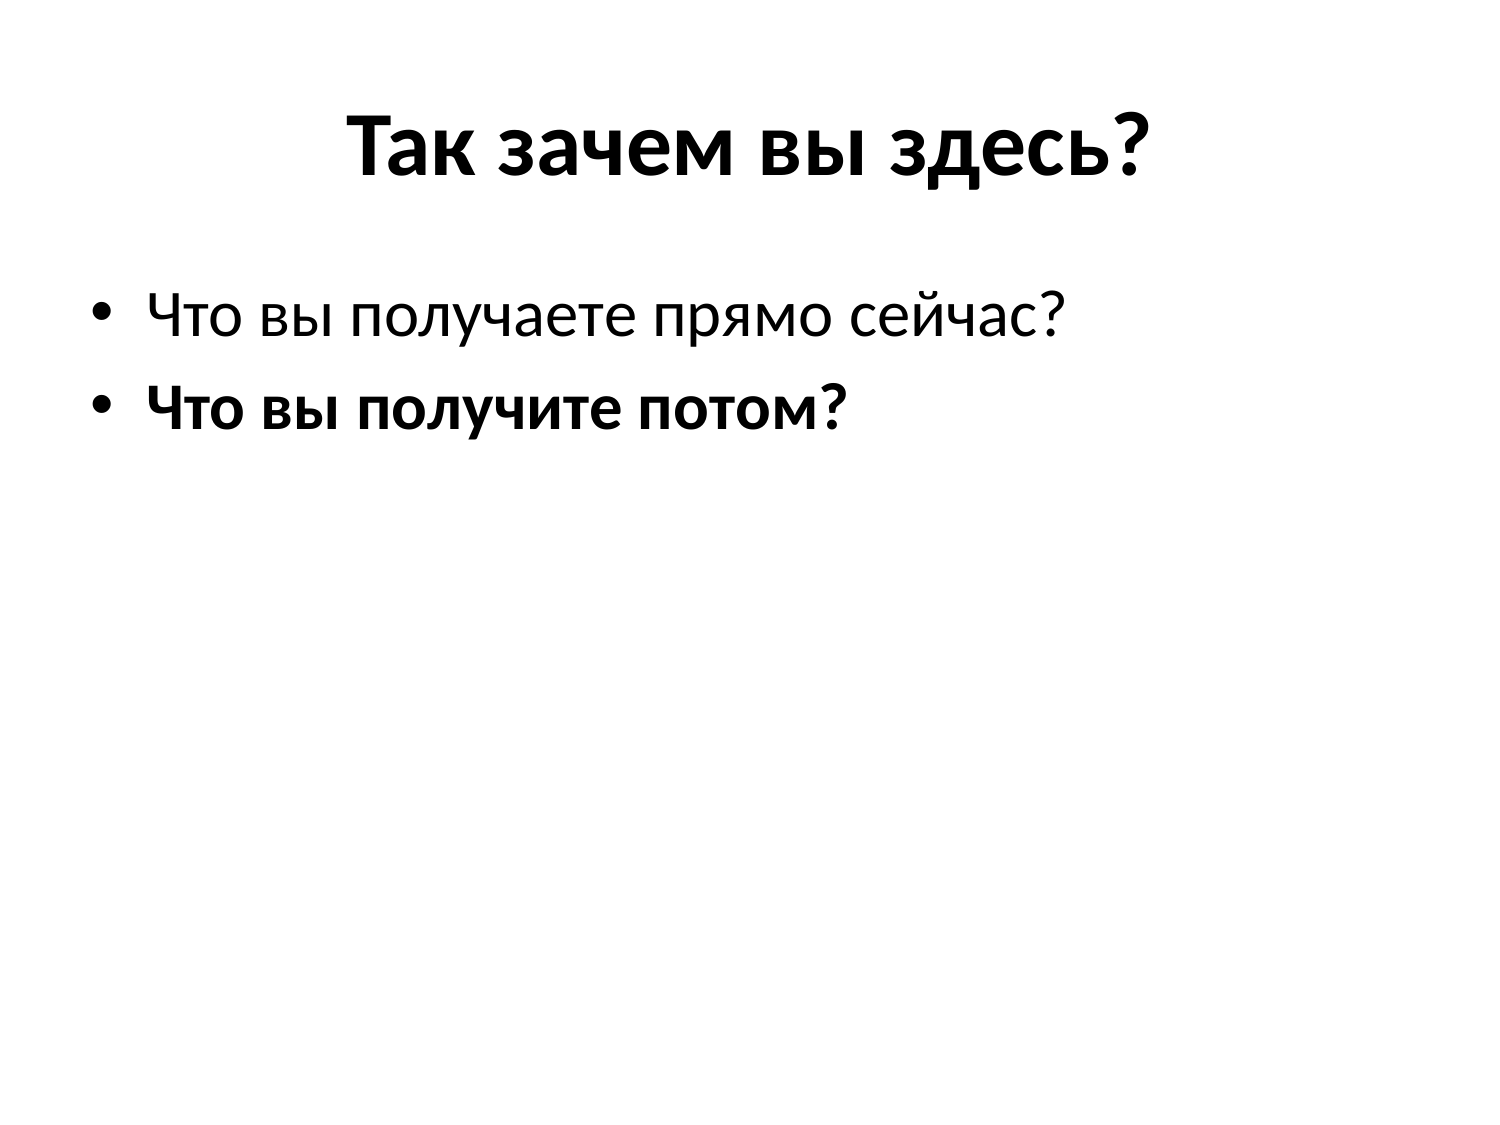

# Так зачем вы здесь?
Что вы получаете прямо сейчас?
Что вы получите потом?